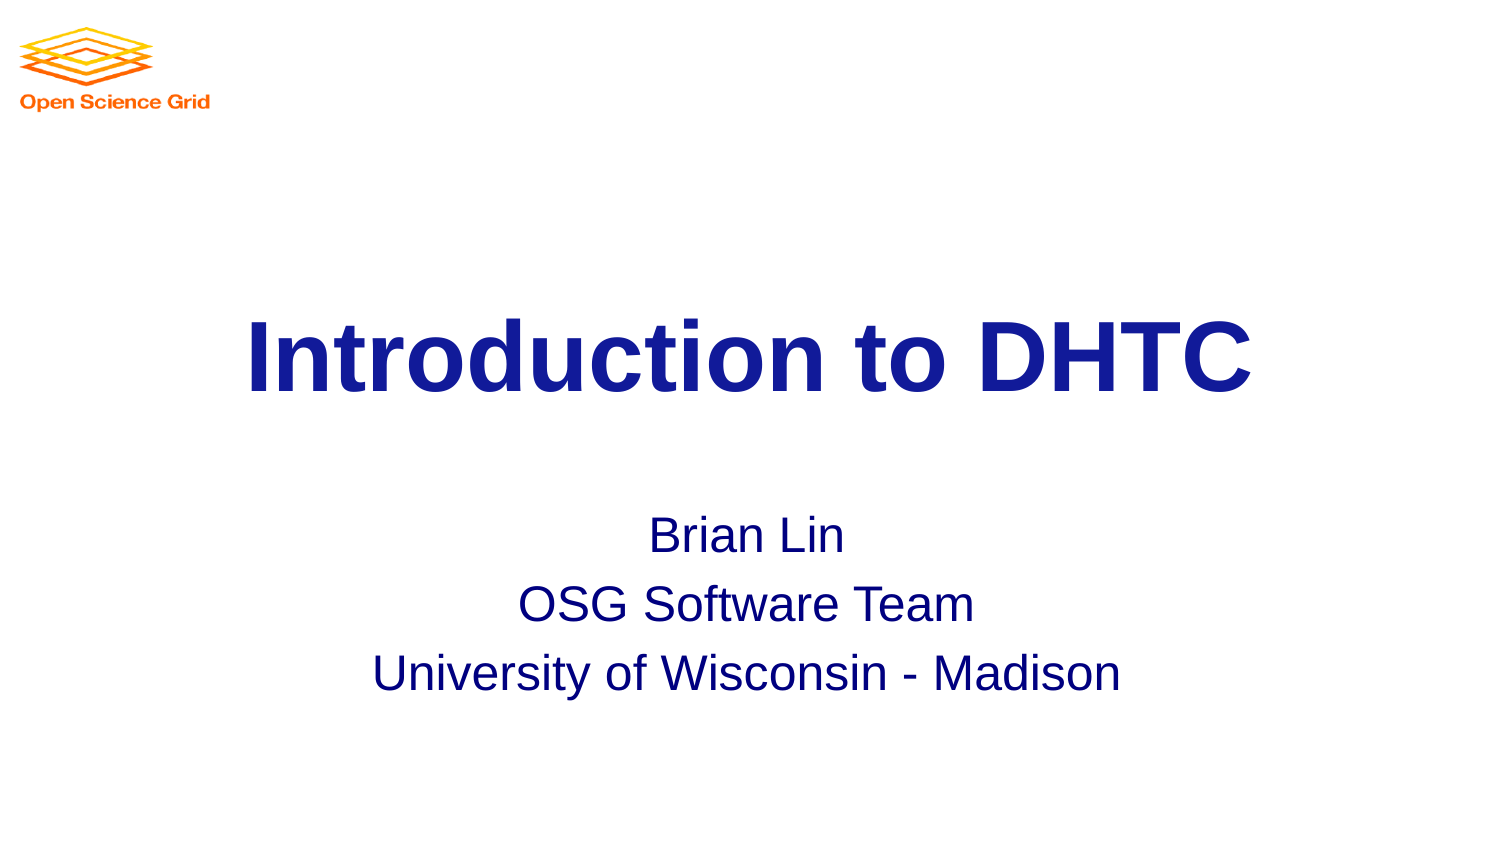

# Introduction to DHTC
Brian Lin
OSG Software Team
University of Wisconsin - Madison